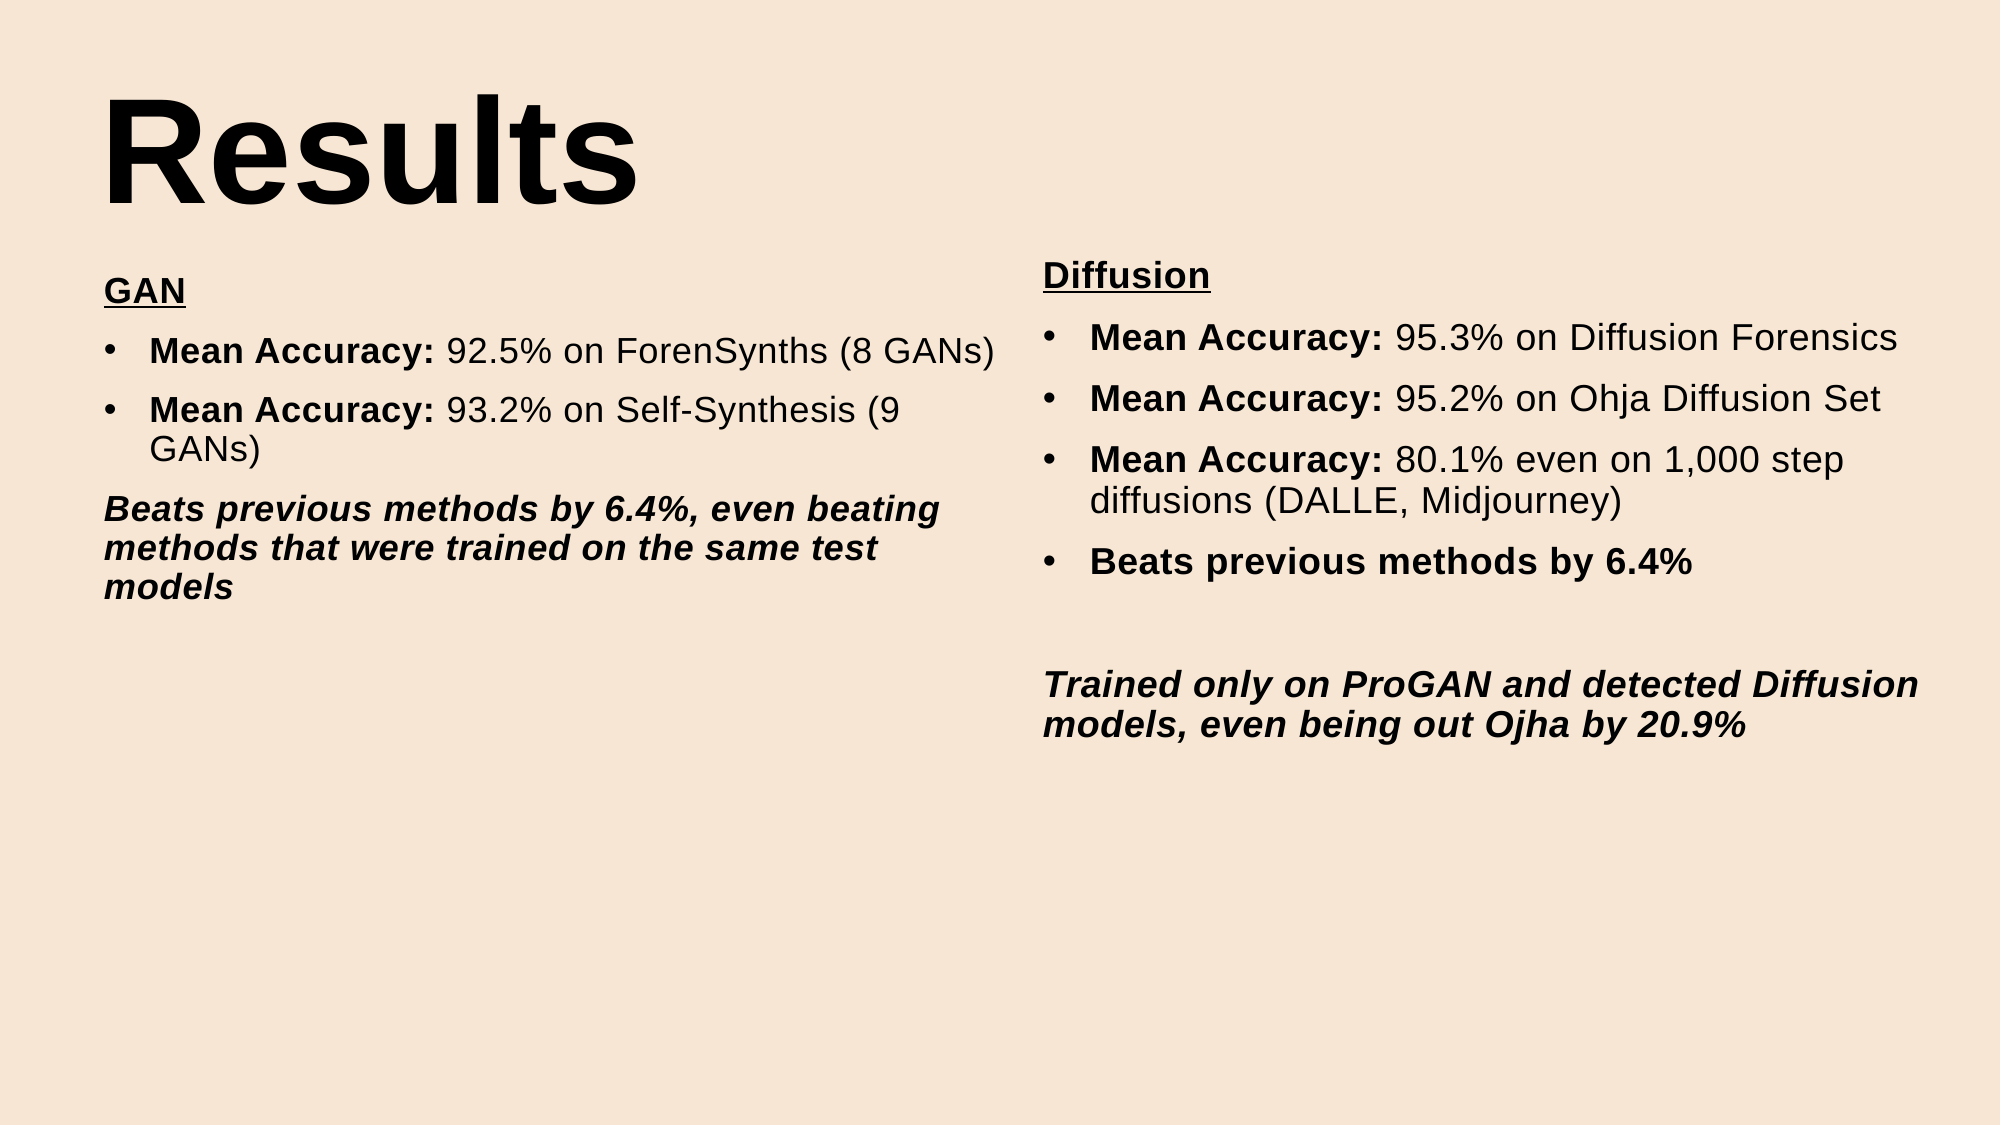

Results
GAN
Mean Accuracy: 92.5% on ForenSynths (8 GANs)
Mean Accuracy: 93.2% on Self-Synthesis (9 GANs)
Beats previous methods by 6.4%, even beating methods that were trained on the same test models
Diffusion
Mean Accuracy: 95.3% on Diffusion Forensics
Mean Accuracy: 95.2% on Ohja Diffusion Set
Mean Accuracy: 80.1% even on 1,000 step diffusions (DALLE, Midjourney)
Beats previous methods by 6.4%

Trained only on ProGAN and detected Diffusion models, even being out Ojha by 20.9%